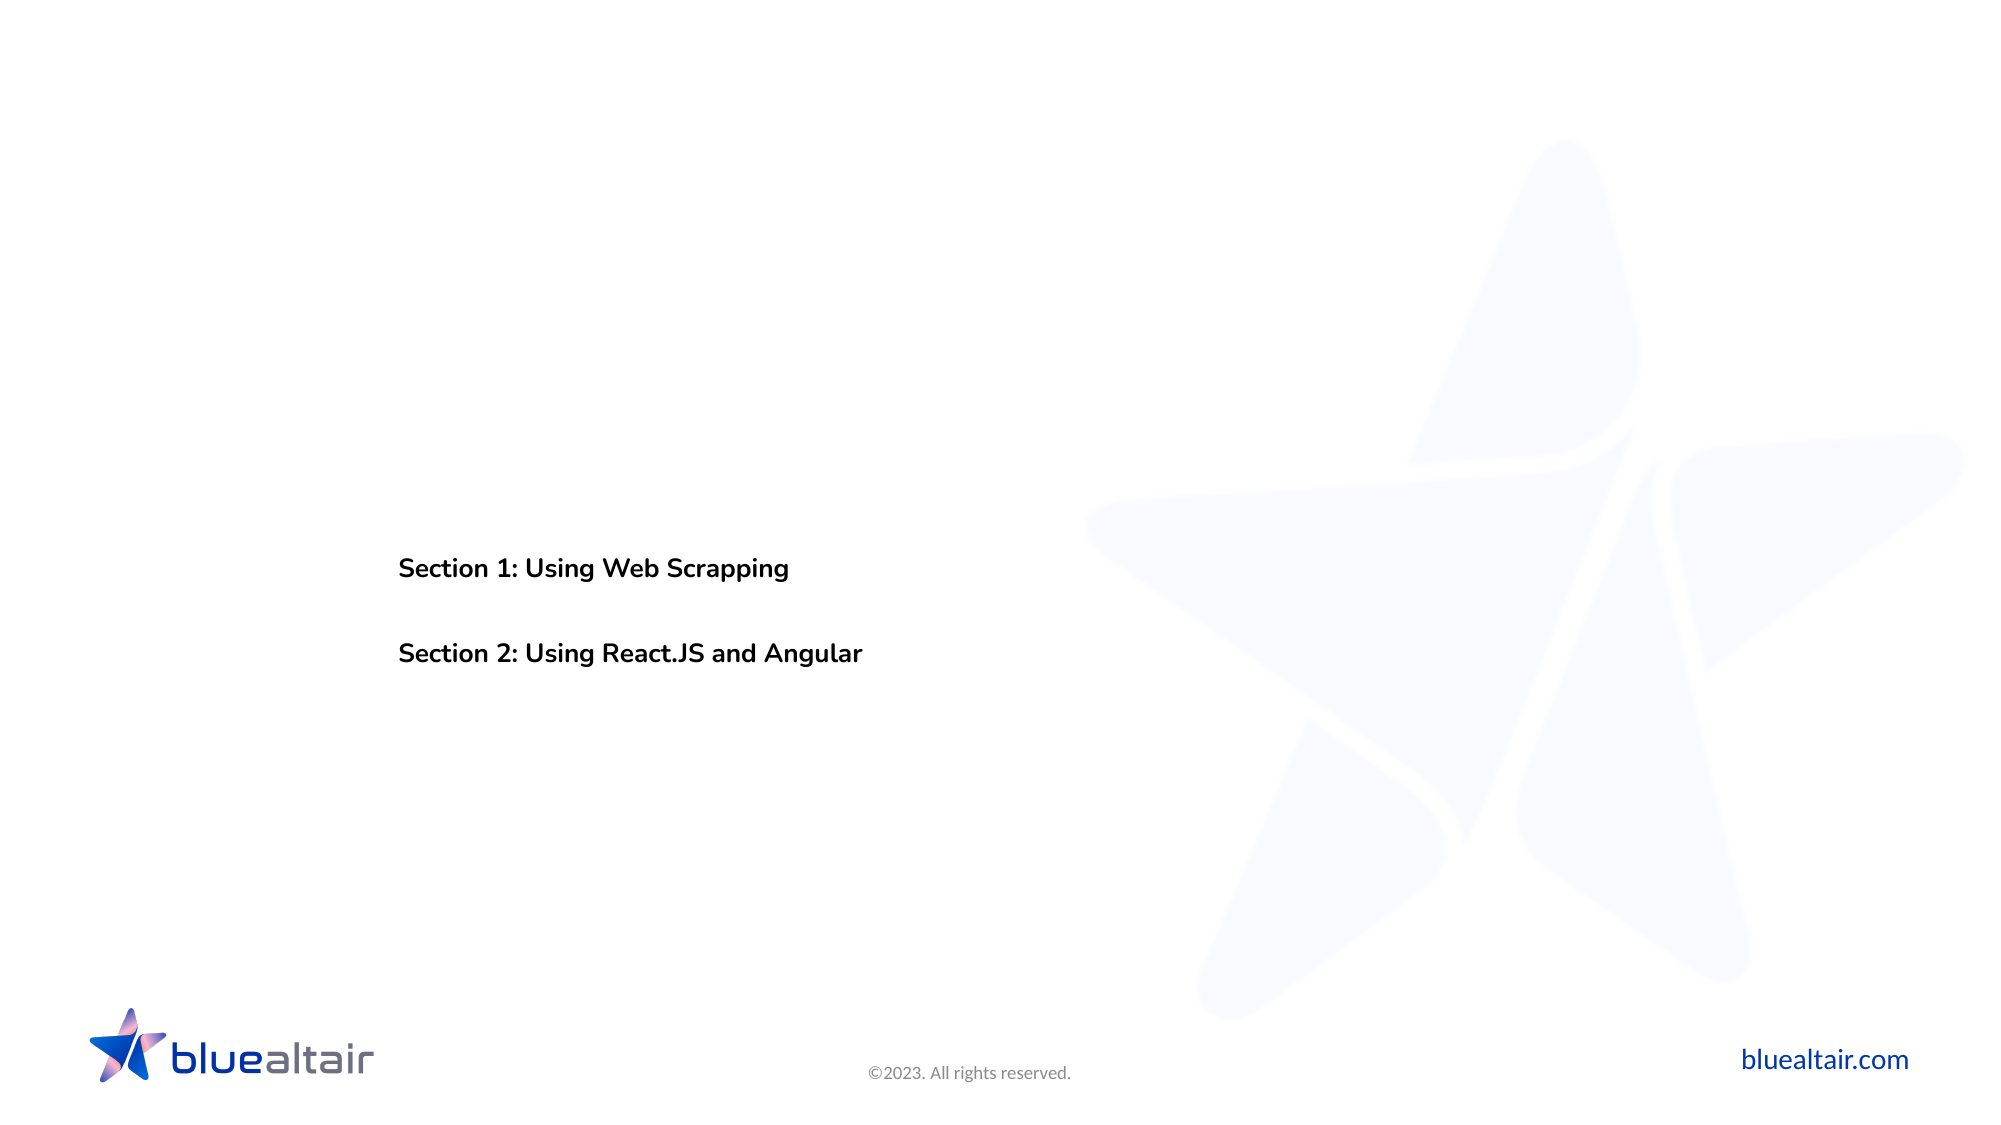

# Section 1: Using Web Scrapping Section 2: Using React.JS and Angular